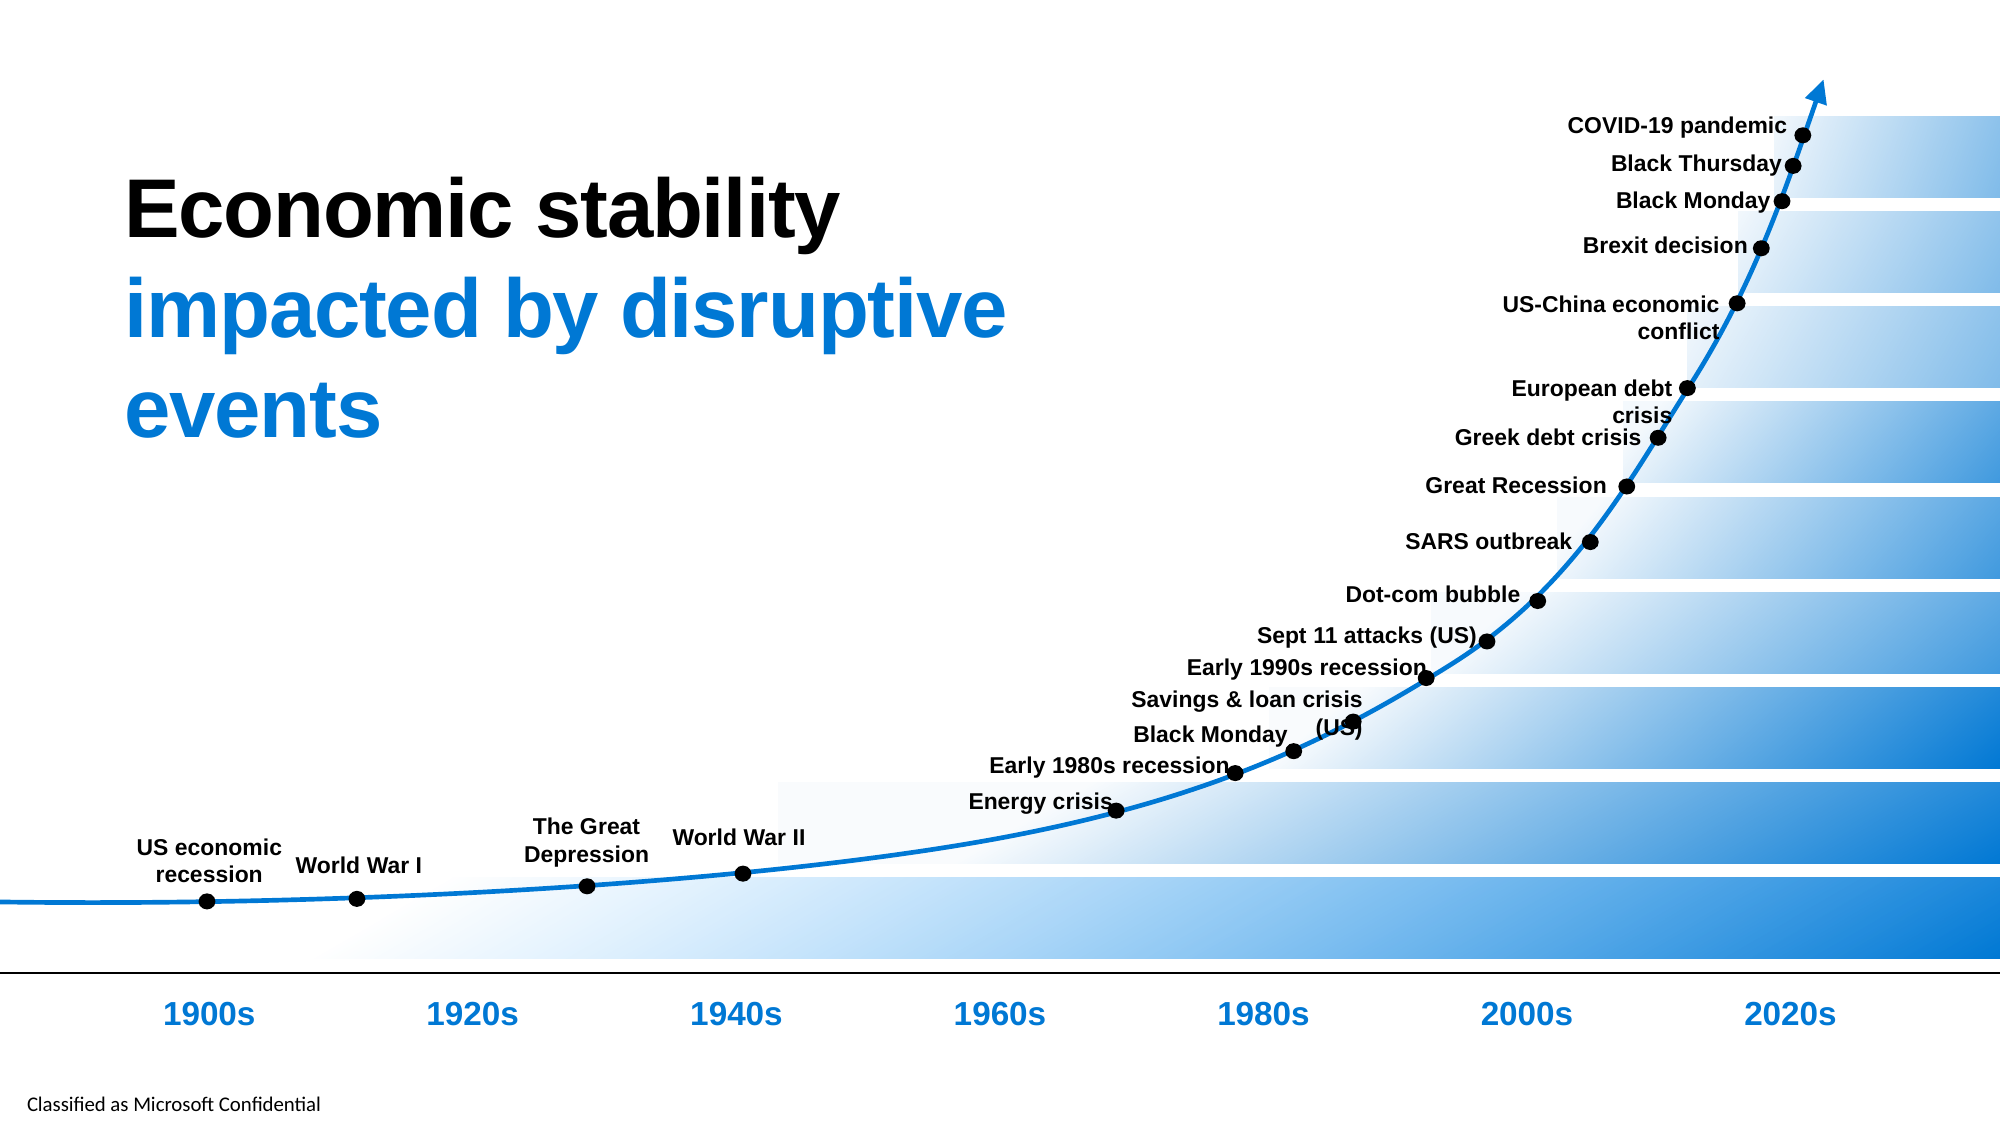

COVID-19 pandemic

Black Thursday
# Economic stability impacted by disruptive events

Black Monday

Brexit decision

US-China economic conflict

European debt crisis

Greek debt crisis

Great Recession

SARS outbreak

Dot-com bubble

Sept 11 attacks (US)

Early 1990s recession

Savings & loan crisis (US)

Black Monday

Early 1980s recession

Energy crisis

The Great Depression
World War II
US economic recession
World War I

1900s
1920s
1940s
1960s
1980s
2000s
2020s